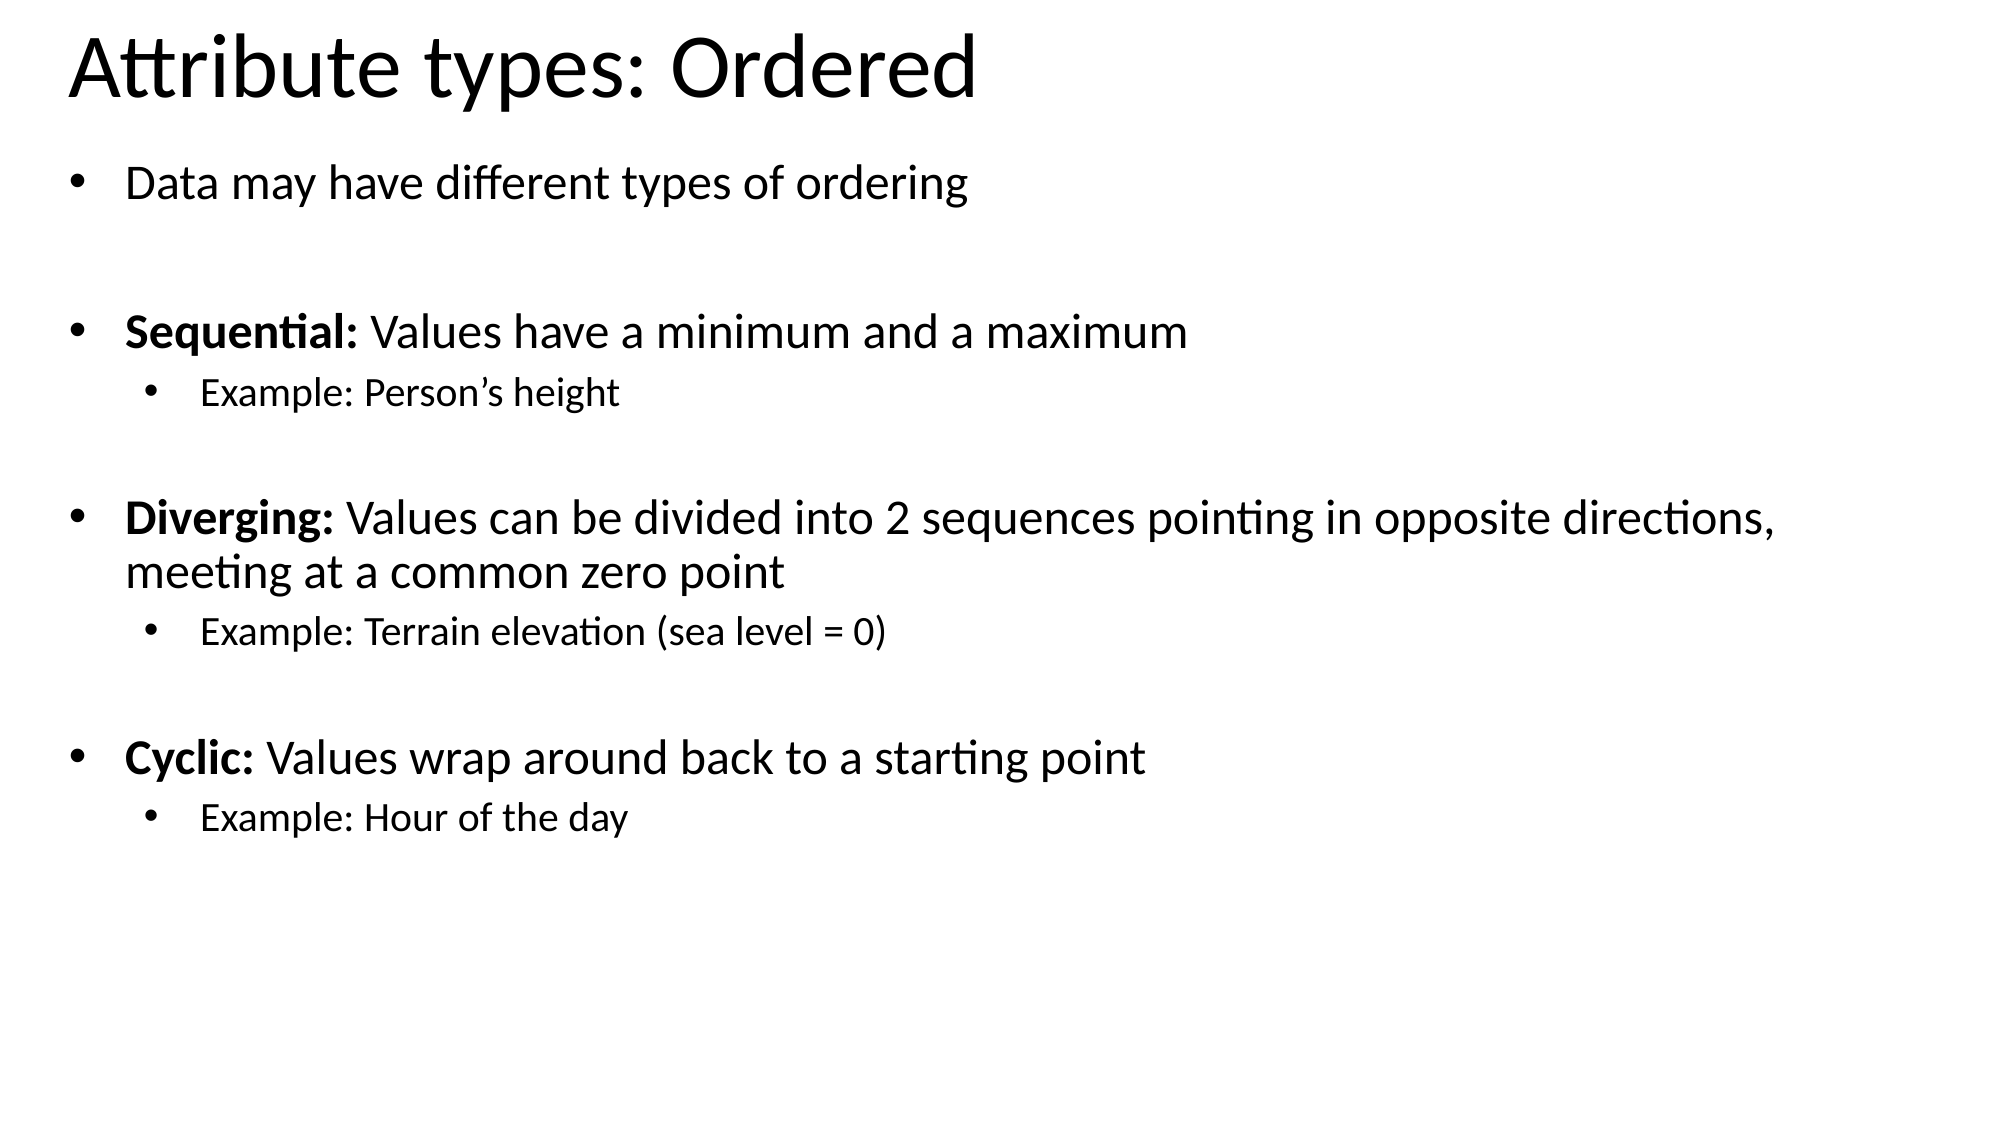

Attribute types: Ordered
Data may have different types of ordering

Sequential: Values have a minimum and a maximum
Example: Person’s height

Diverging: Values can be divided into 2 sequences pointing in opposite directions, meeting at a common zero point
Example: Terrain elevation (sea level = 0)

Cyclic: Values wrap around back to a starting point
Example: Hour of the day